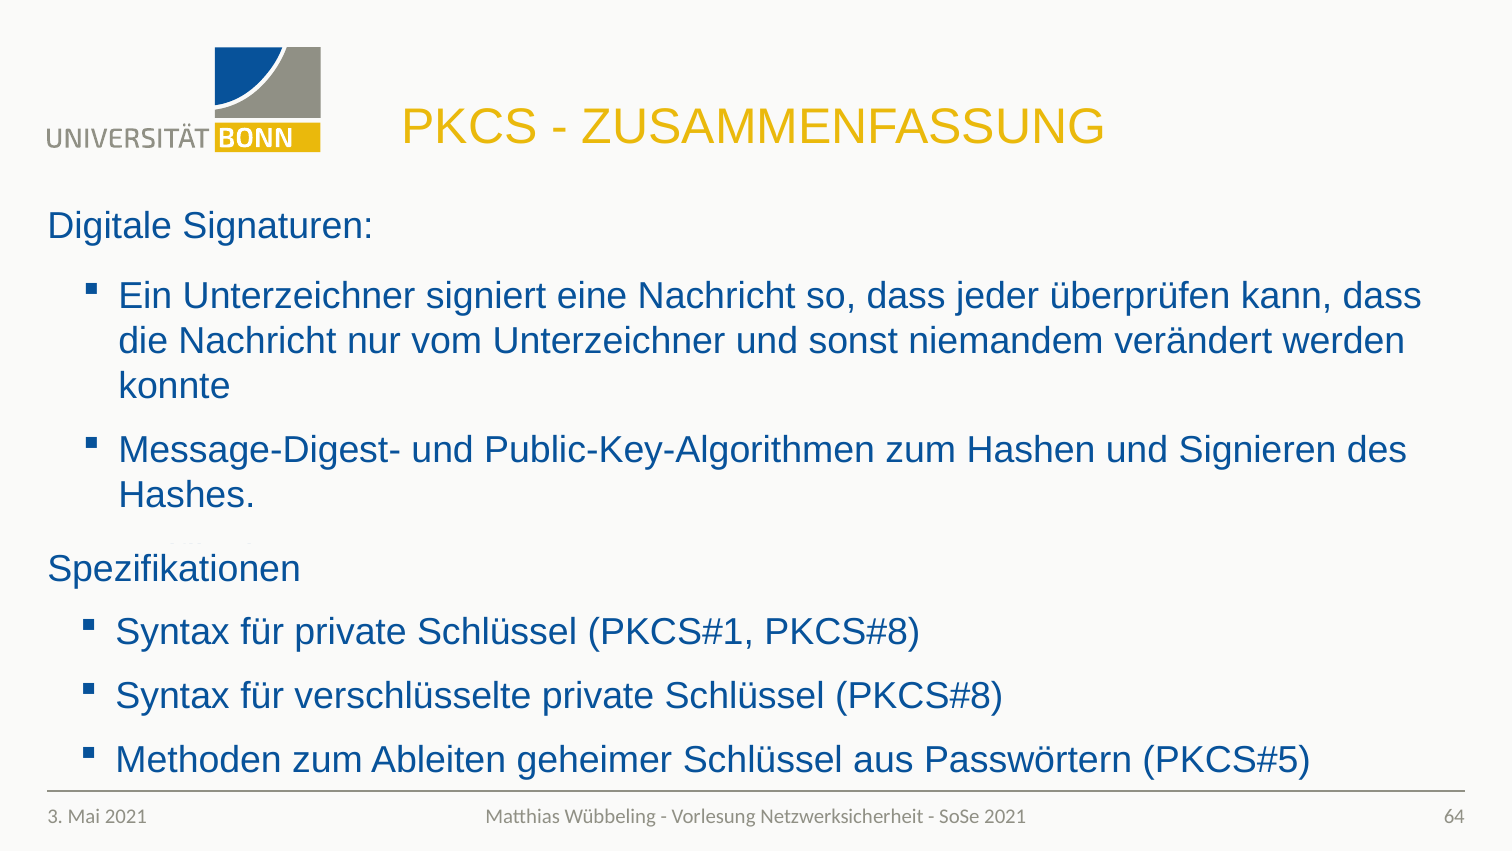

# PKCS - Zusammenfassung
Digitale Signaturen:
Ein Unterzeichner signiert eine Nachricht so, dass jeder überprüfen kann, dass die Nachricht nur vom Unterzeichner und sonst niemandem verändert werden konnte
Message-Digest- und Public-Key-Algorithmen zum Hashen und Signieren des Hashes.
Spezifikationen
Message-Digest-Algorithmen (PKCS#1)
Public-Key-Algorithmen (PKCS#1, PKCS#3, PKCS#13 [Entwurf])
Algorithmenunabhängige Syntax für digital signierten Nachrichten (PKCS#7)
Spezifikationen
Syntax für private Schlüssel (PKCS#1, PKCS#8)
Syntax für verschlüsselte private Schlüssel (PKCS#8)
Methoden zum Ableiten geheimer Schlüssel aus Passwörtern (PKCS#5)
3. Mai 2021
64
Matthias Wübbeling - Vorlesung Netzwerksicherheit - SoSe 2021